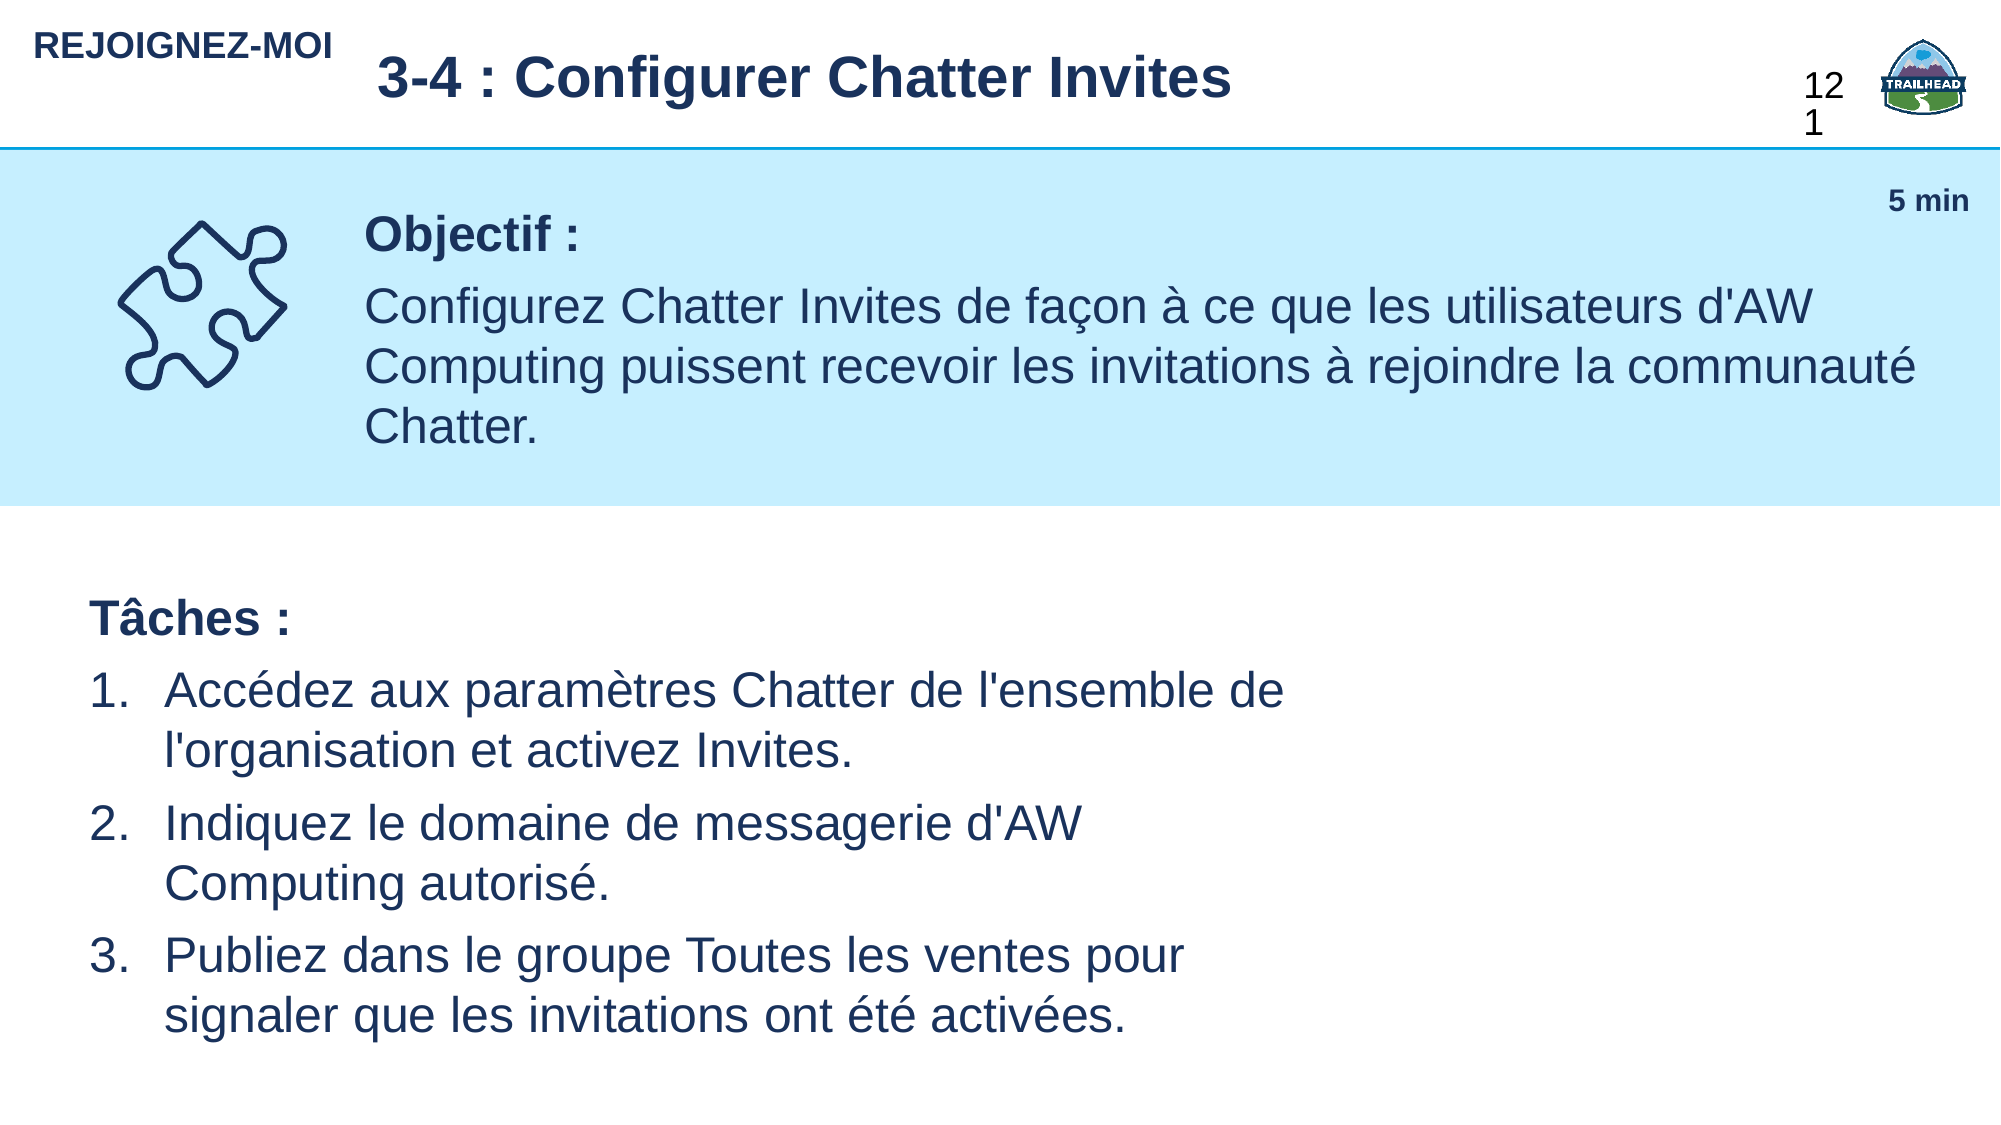

3-4 : Configurer Chatter Invites
REJOIGNEZ-MOI
121
Objectif :
Configurez Chatter Invites de façon à ce que les utilisateurs d'AW Computing puissent recevoir les invitations à rejoindre la communauté Chatter.
5 min
Tâches :
Accédez aux paramètres Chatter de l'ensemble de l'organisation et activez Invites.
Indiquez le domaine de messagerie d'AW Computing autorisé.
Publiez dans le groupe Toutes les ventes pour signaler que les invitations ont été activées.